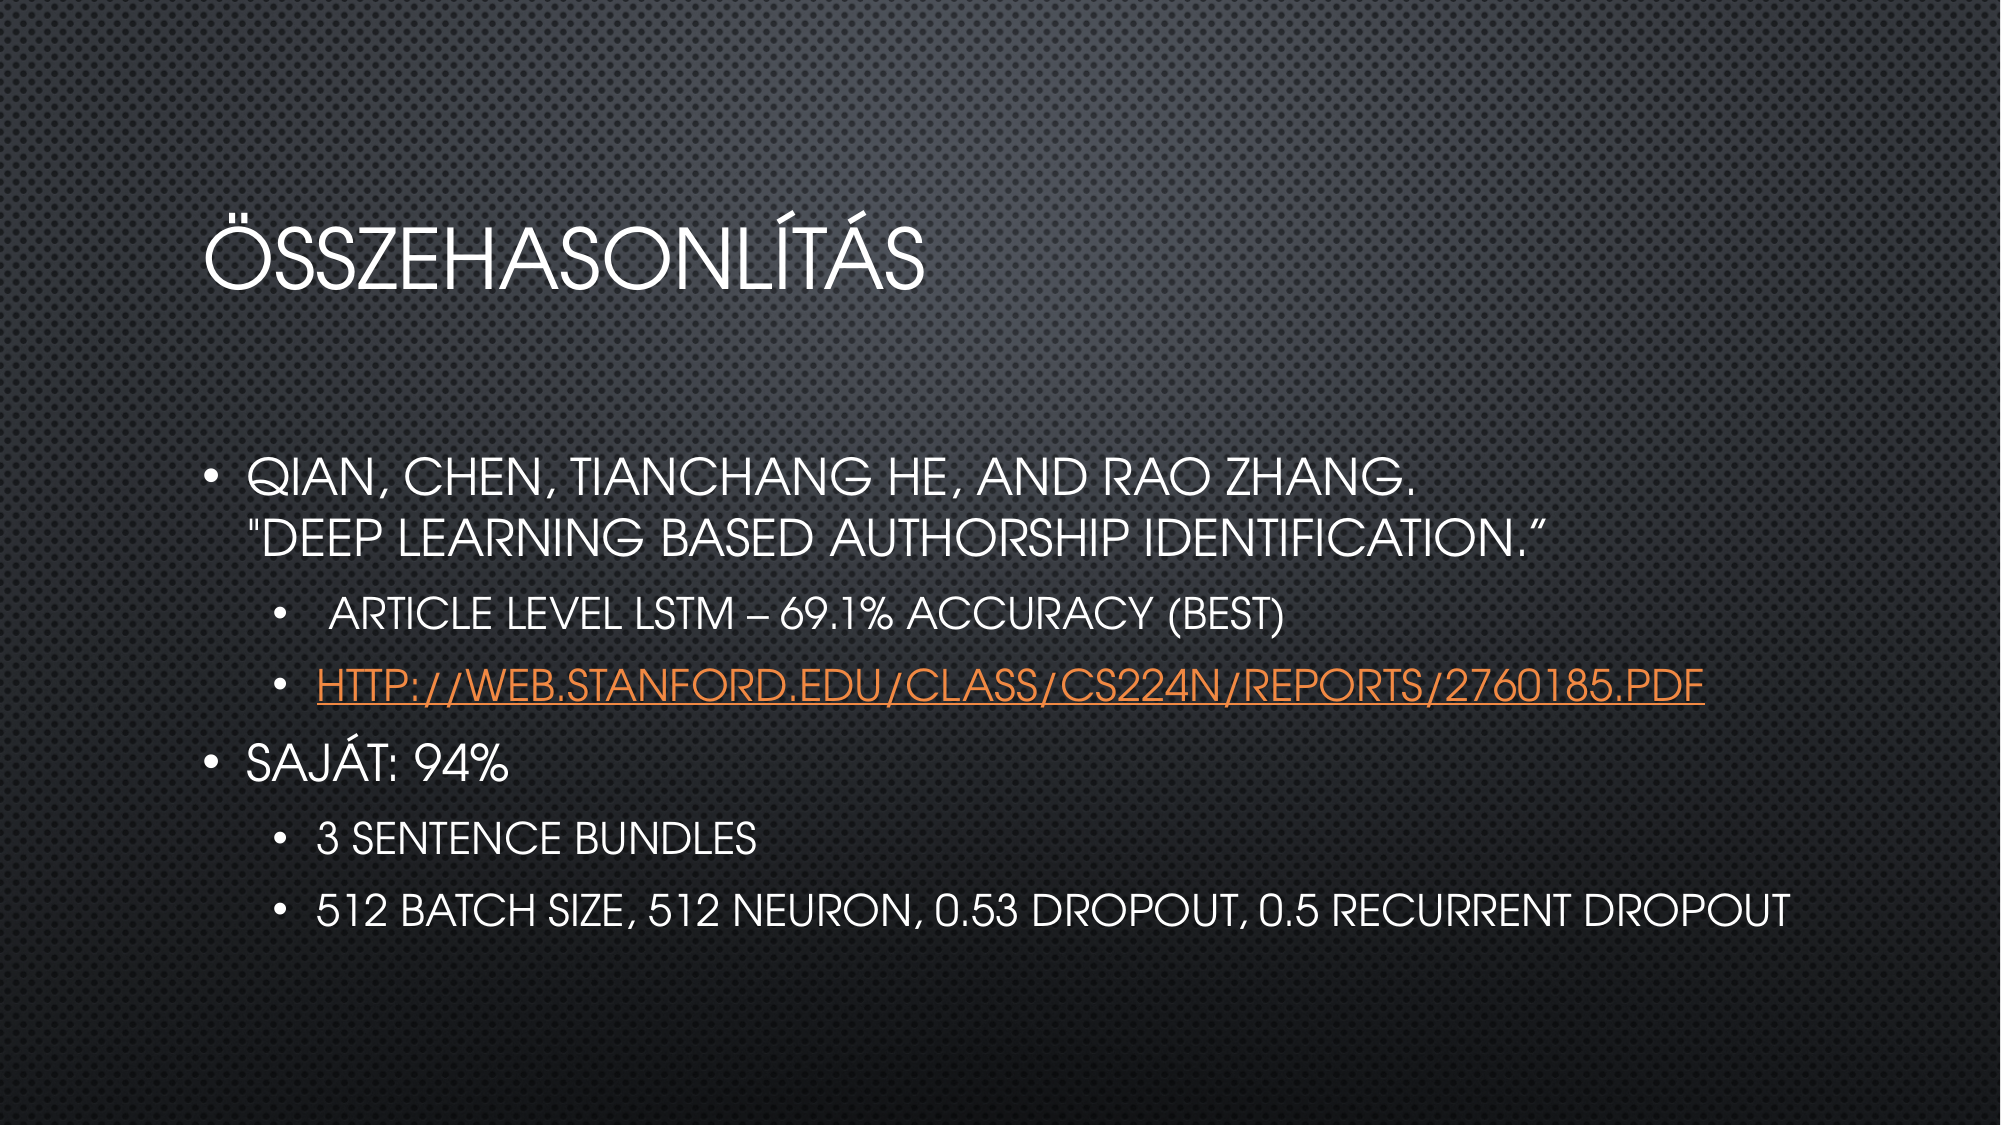

# Összehasonlítás
Qian, Chen, Tianchang He, and Rao Zhang.
"Deep Learning based Authorship Identification.”
 Article level LSTM – 69.1% accuracy (BEST)
http://web.stanford.edu/class/cs224n/reports/2760185.pdf
Saját: 94%
3 sentence bundles
512 batch size, 512 neuron, 0.53 dropout, 0.5 recurrent dropout